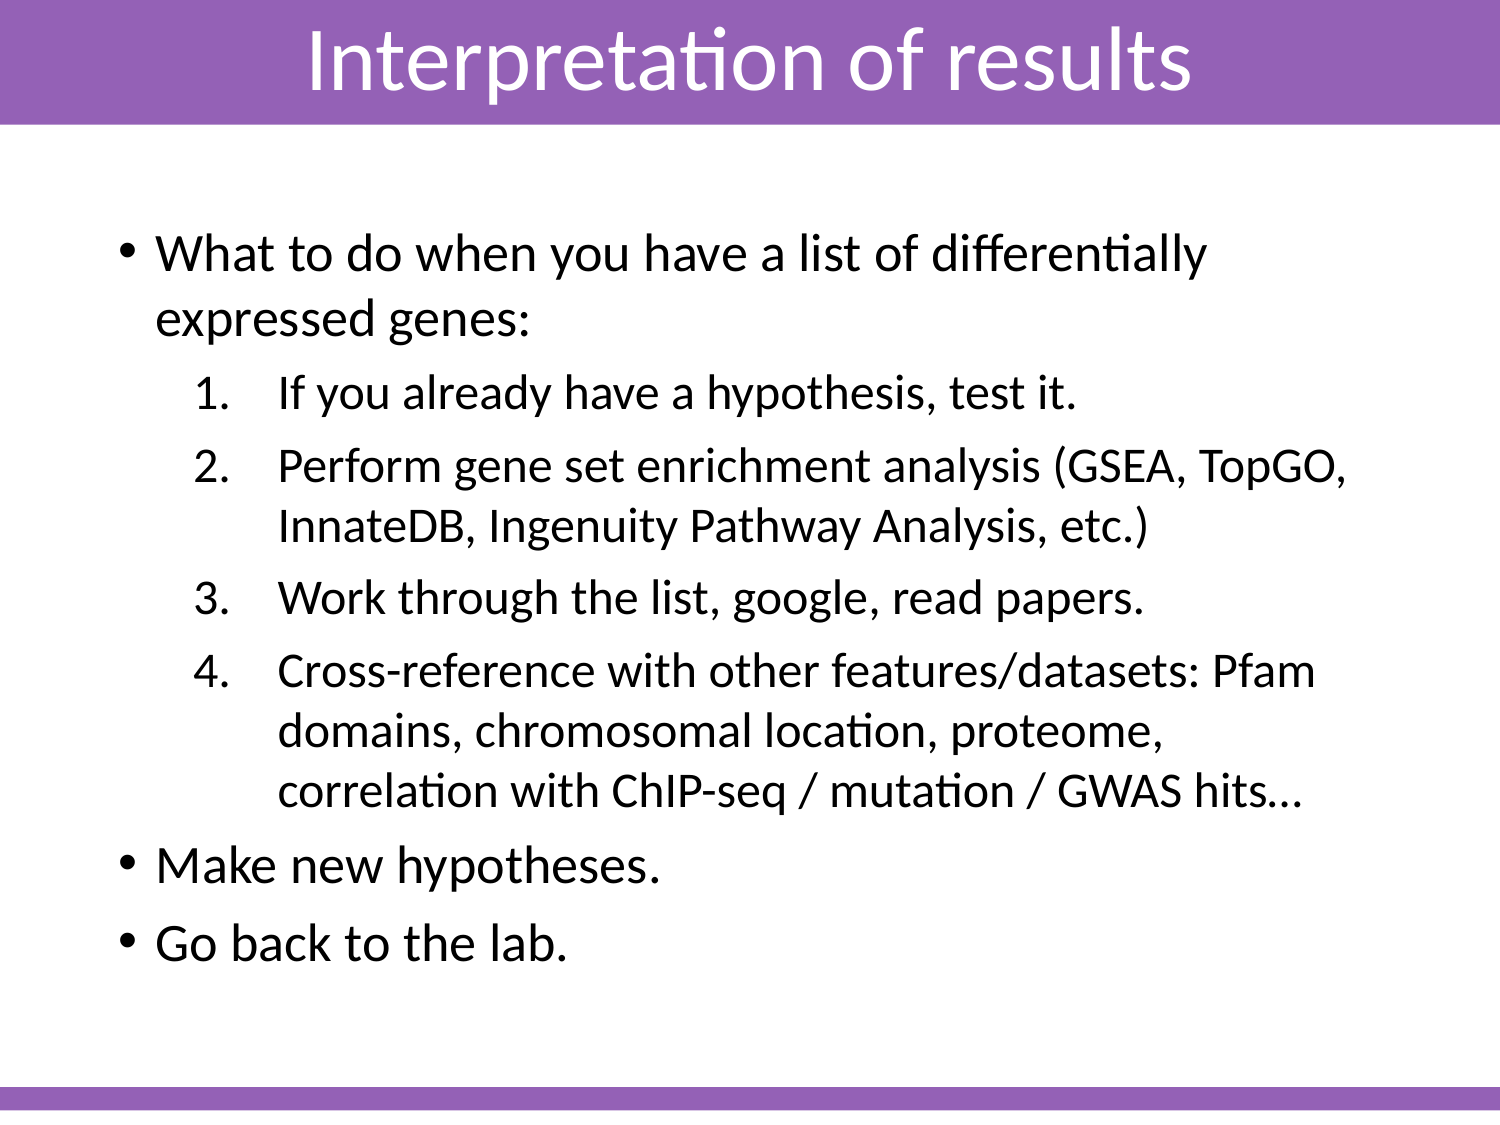

Interpretation of results
What to do when you have a list of differentially expressed genes:
If you already have a hypothesis, test it.
Perform gene set enrichment analysis (GSEA, TopGO, InnateDB, Ingenuity Pathway Analysis, etc.)
Work through the list, google, read papers.
Cross-reference with other features/datasets: Pfam domains, chromosomal location, proteome, correlation with ChIP-seq / mutation / GWAS hits…
Make new hypotheses.
Go back to the lab.